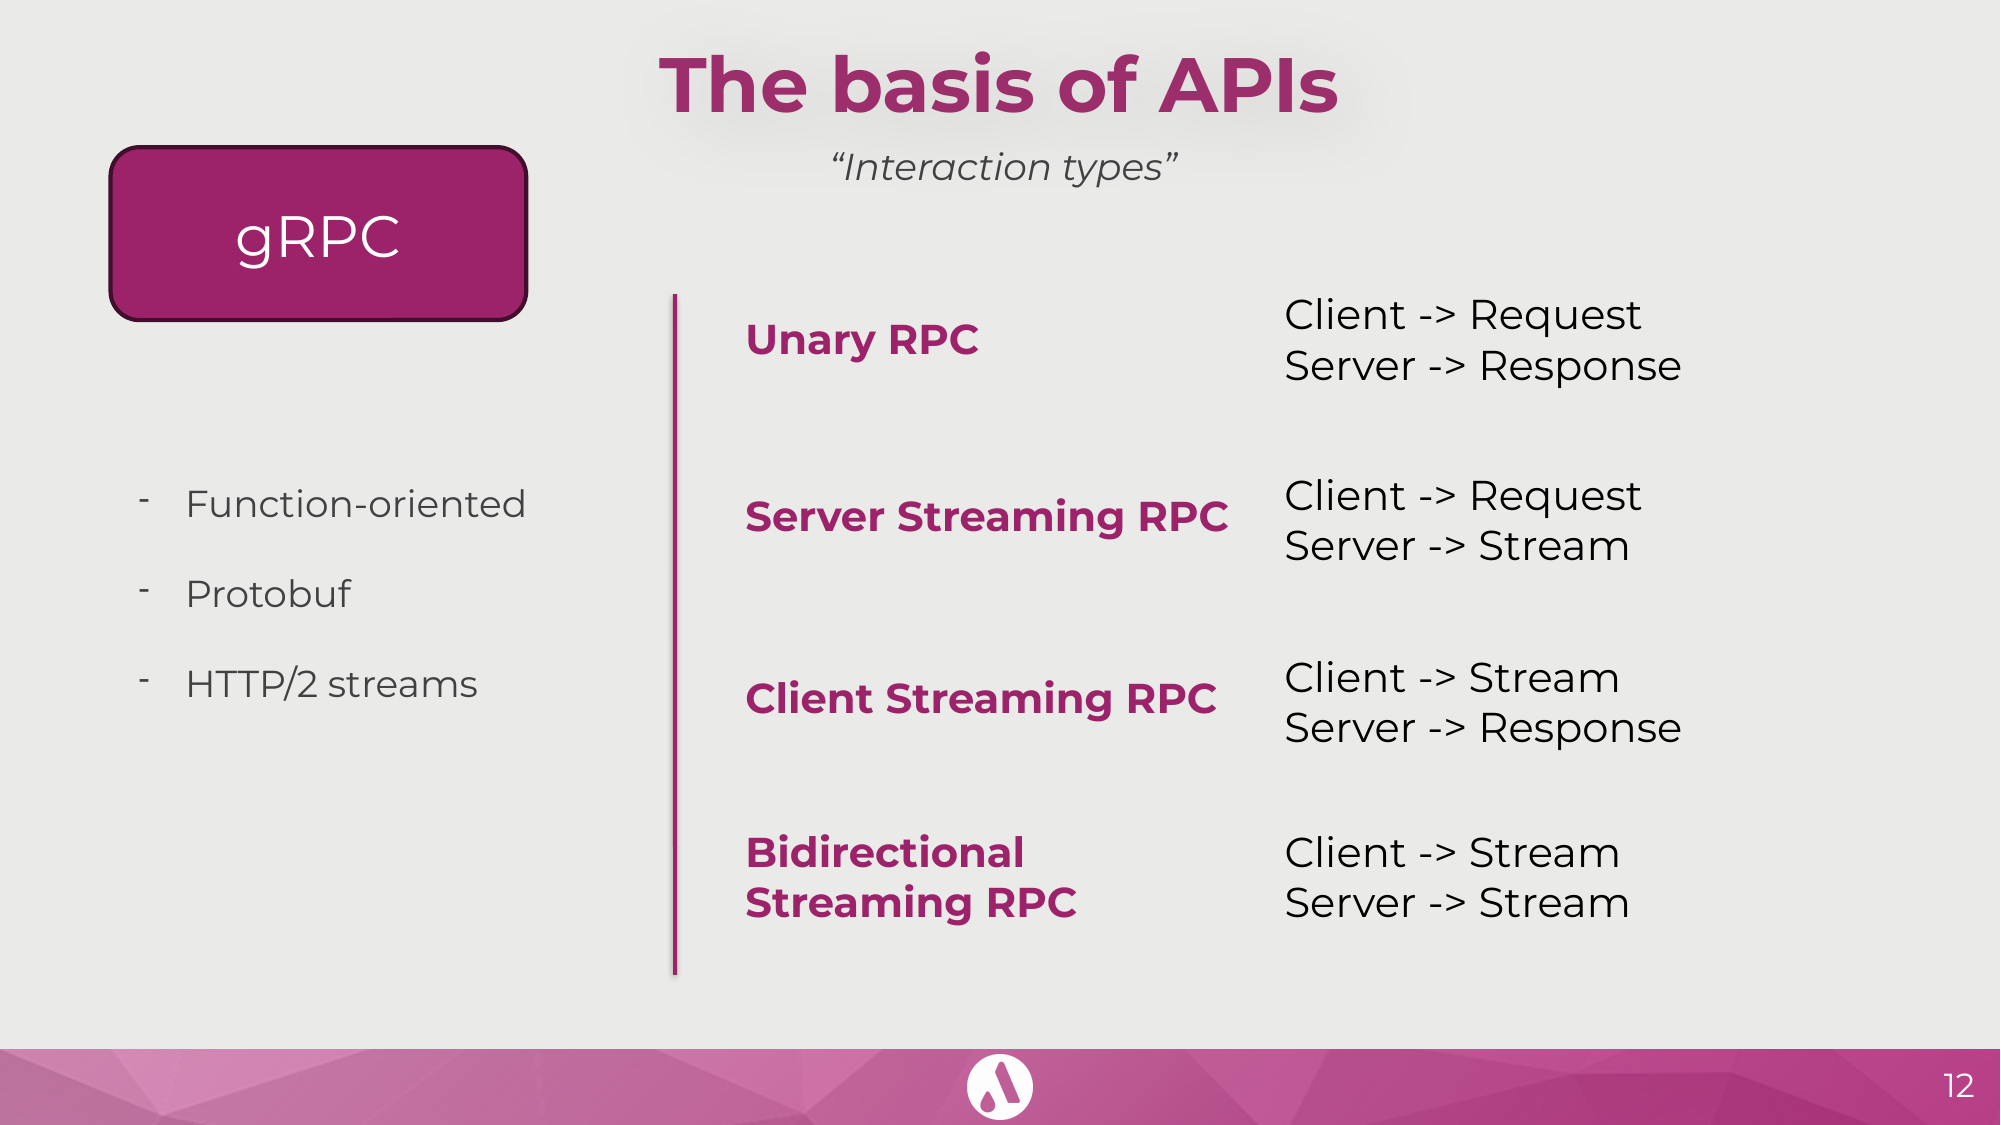

# The basis of APIs
“Interaction types”
gRPC
Client -> Request
Server -> Response
Unary RPC
Client -> Request
Server -> Stream
Function-oriented

Protobuf

HTTP/2 streams

Server Streaming RPC
Client -> Stream
Server -> Response
Client Streaming RPC
Bidirectional Streaming RPC
Client -> Stream
Server -> Stream
12